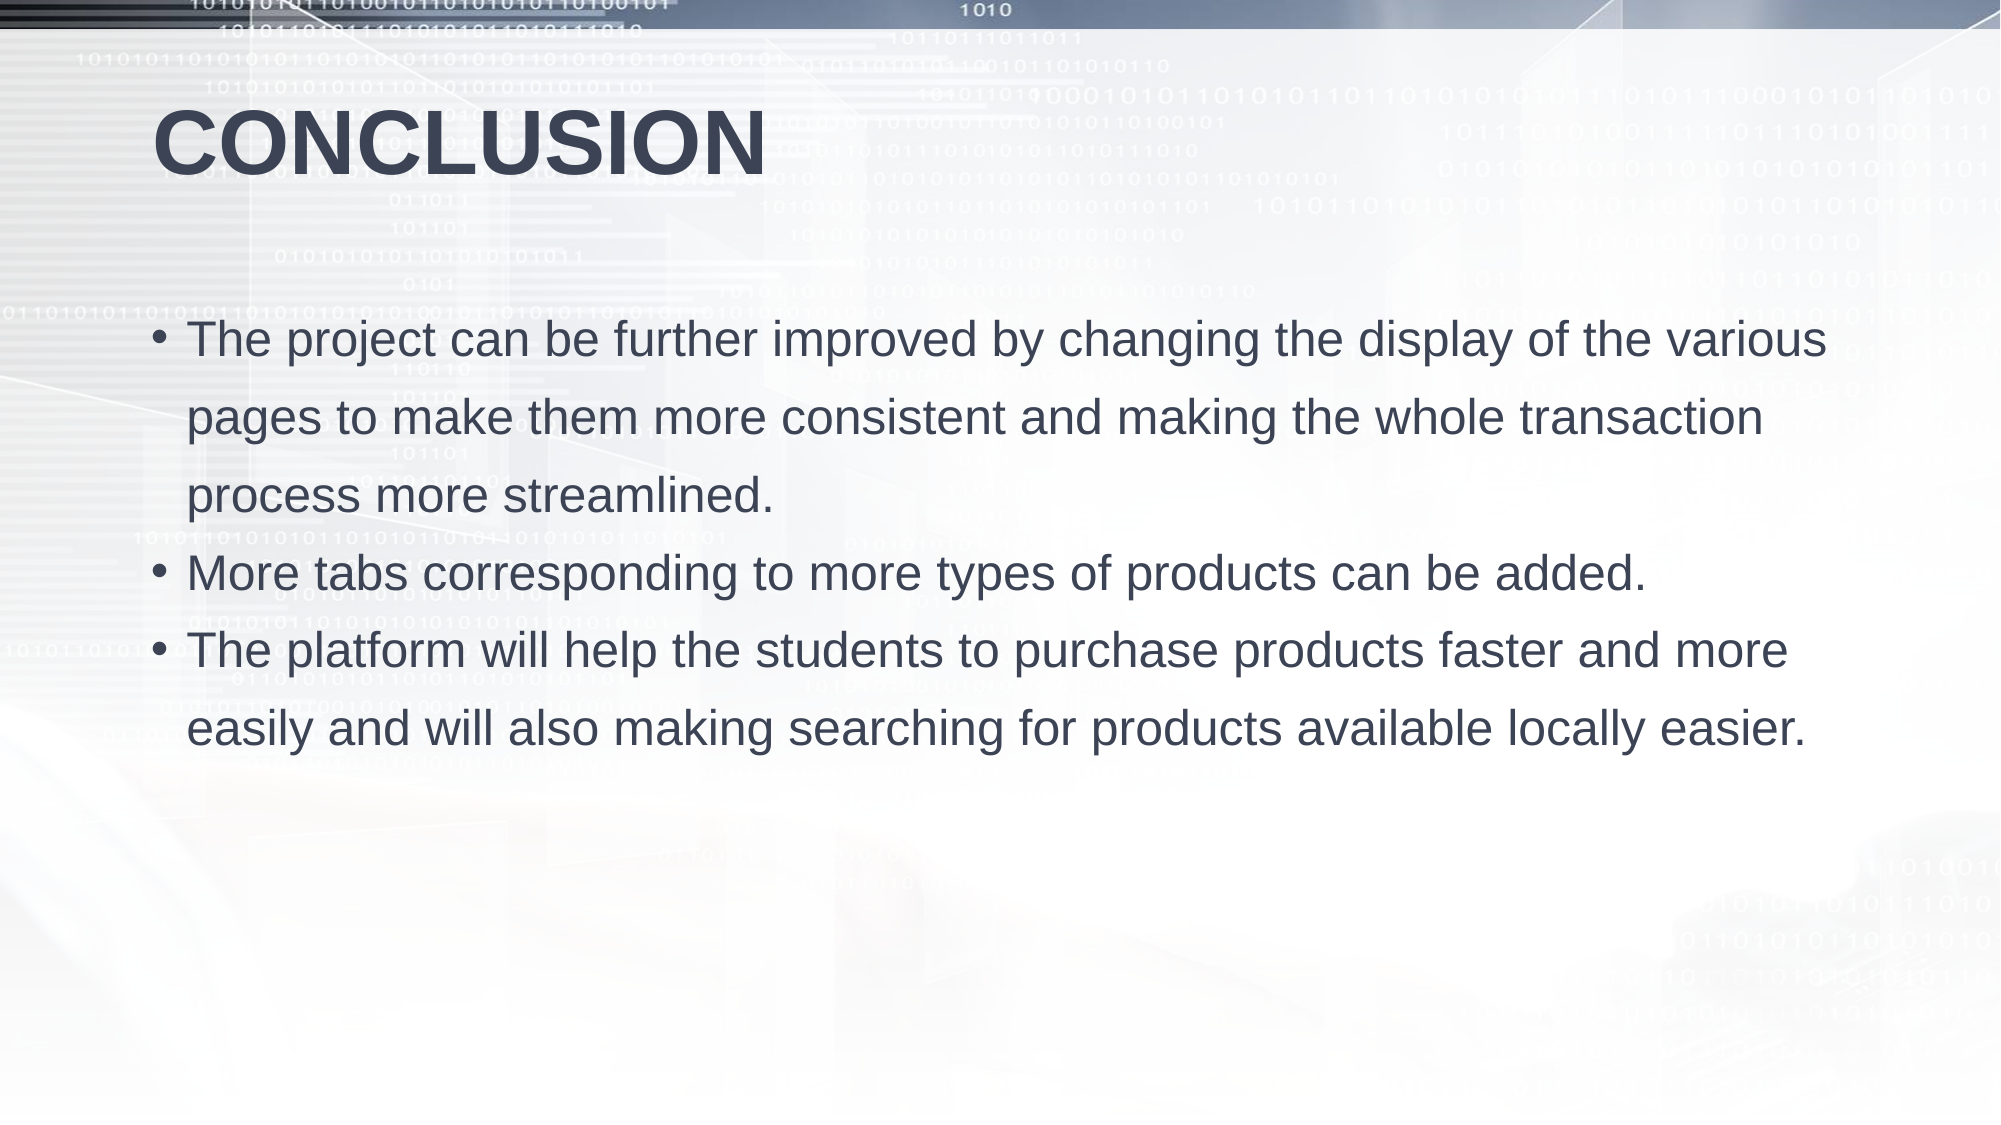

# CONCLUSION
The project can be further improved by changing the display of the various pages to make them more consistent and making the whole transaction process more streamlined.
More tabs corresponding to more types of products can be added.
The platform will help the students to purchase products faster and more easily and will also making searching for products available locally easier.